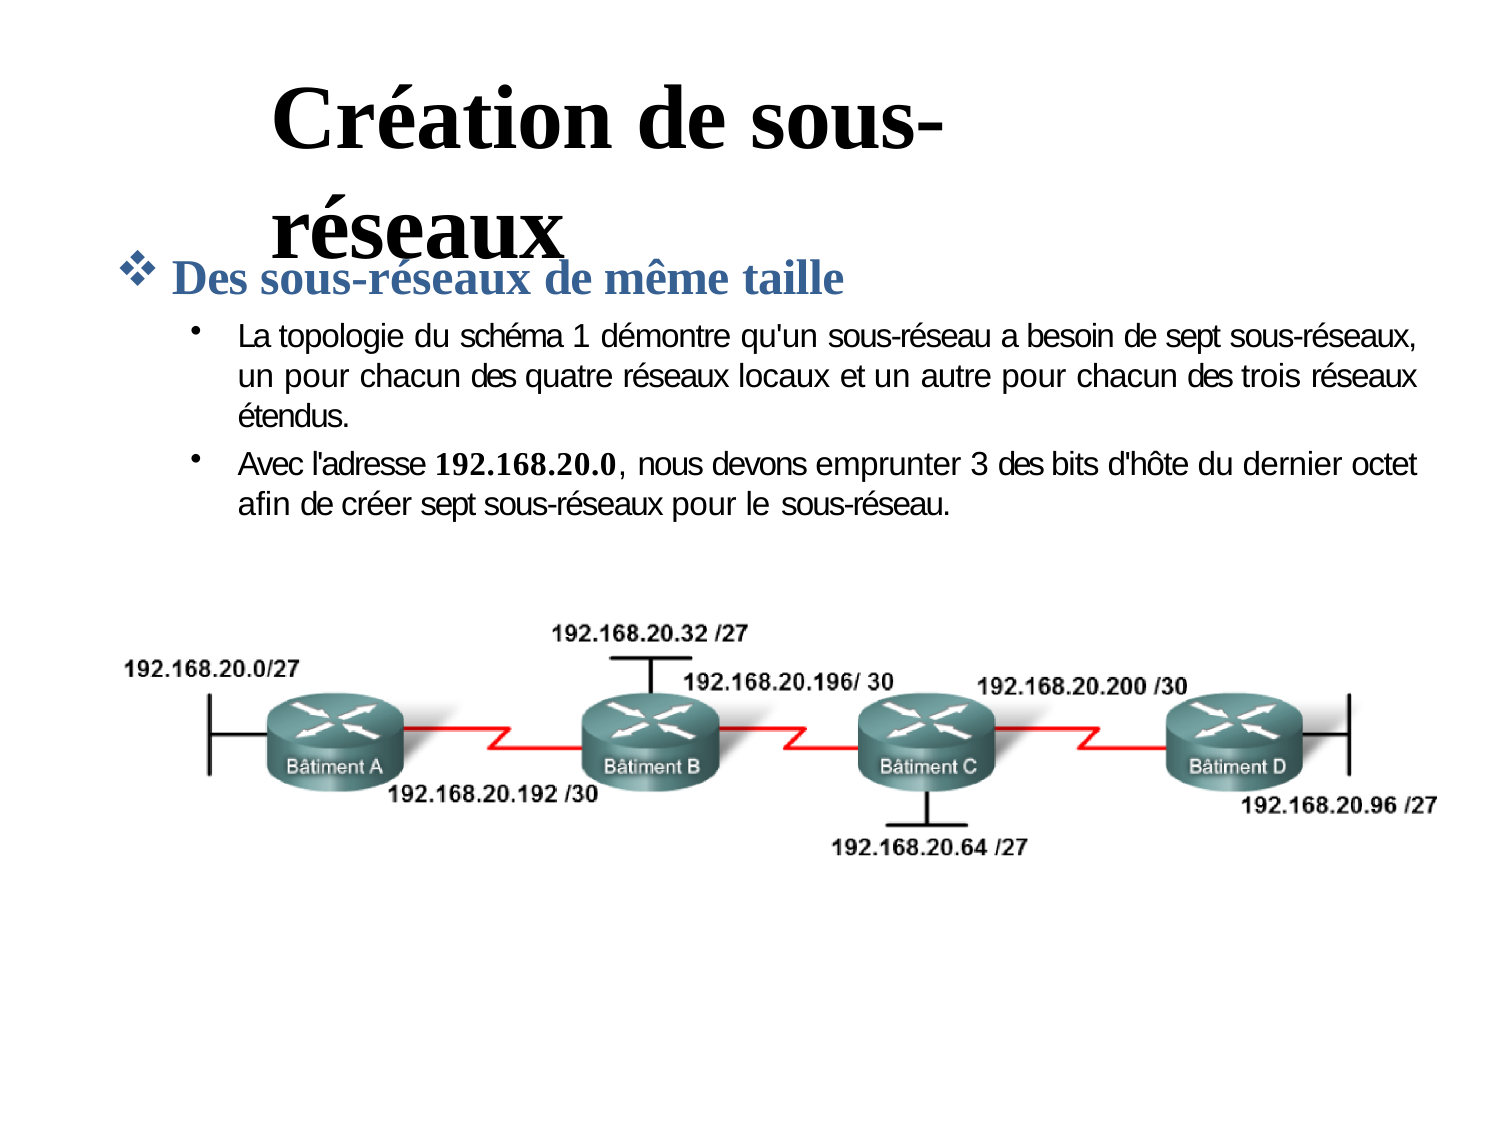

# Création de sous-réseaux
Des sous-réseaux de même taille
La topologie du schéma 1 démontre qu'un sous-réseau a besoin de sept sous-réseaux,  un pour chacun des quatre réseaux locaux et un autre pour chacun des trois réseaux  étendus.
Avec l'adresse 192.168.20.0, nous devons emprunter 3 des bits d'hôte du dernier octet  afin de créer sept sous-réseaux pour le sous-réseau.